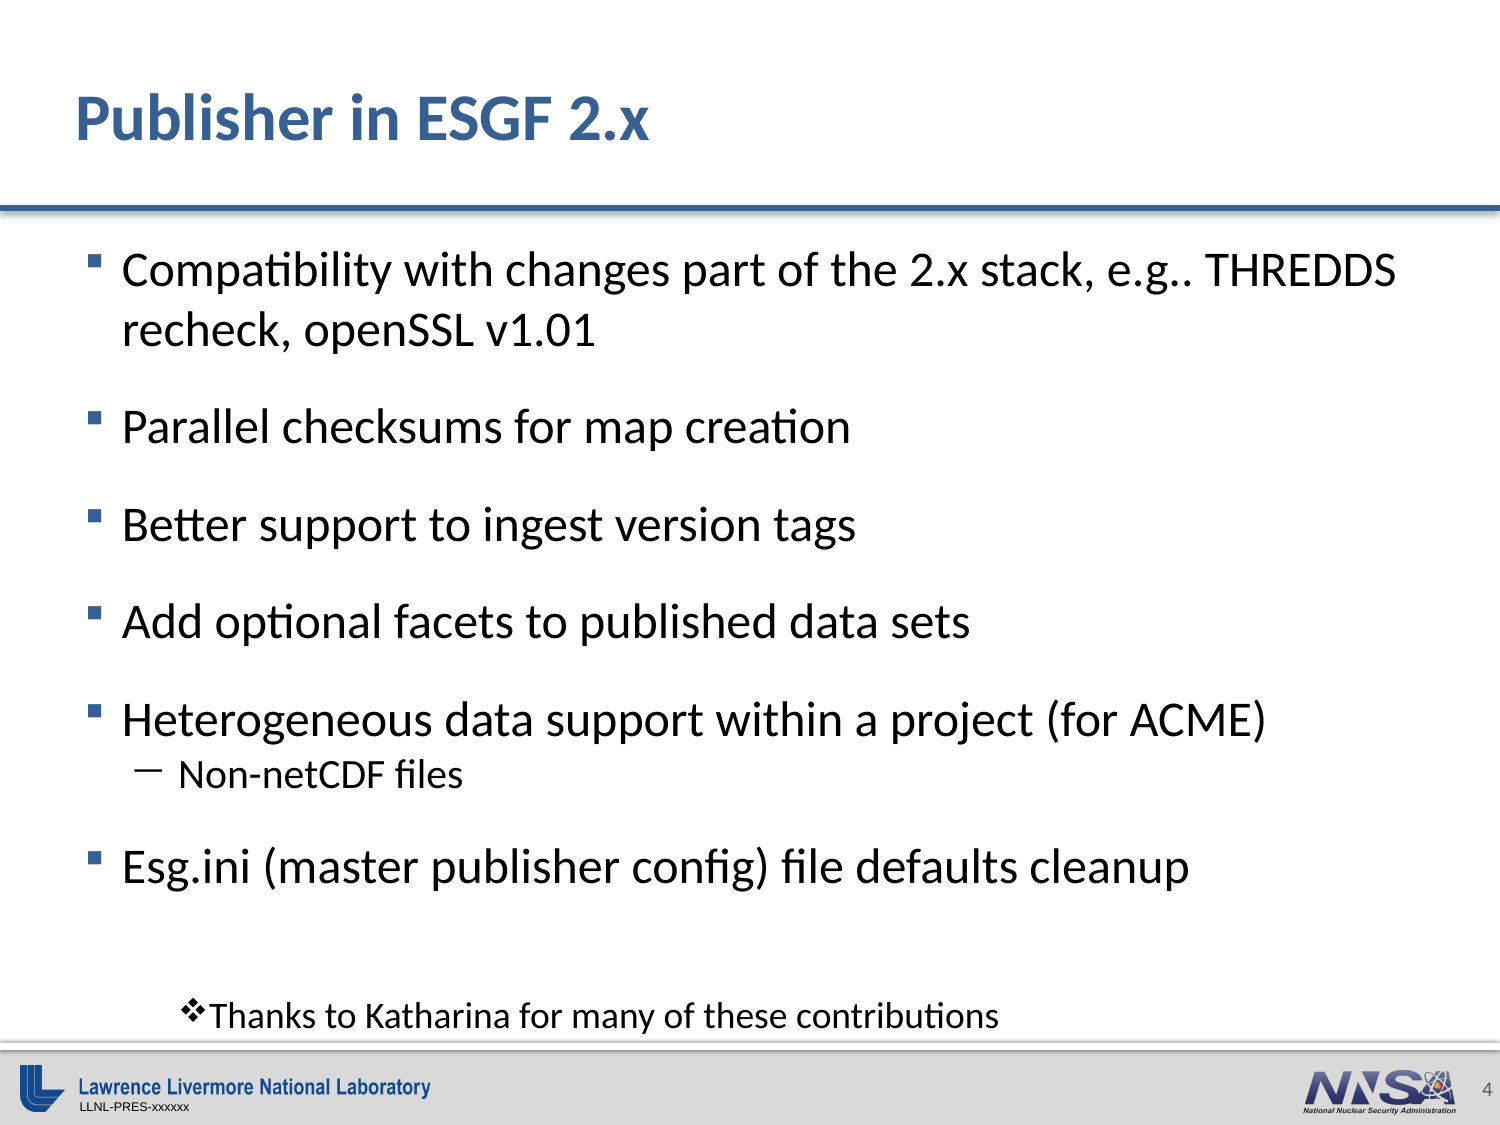

# Publisher in ESGF 2.x
Compatibility with changes part of the 2.x stack, e.g.. THREDDS recheck, openSSL v1.01
Parallel checksums for map creation
Better support to ingest version tags
Add optional facets to published data sets
Heterogeneous data support within a project (for ACME)
Non-netCDF files
Esg.ini (master publisher config) file defaults cleanup

Thanks to Katharina for many of these contributions